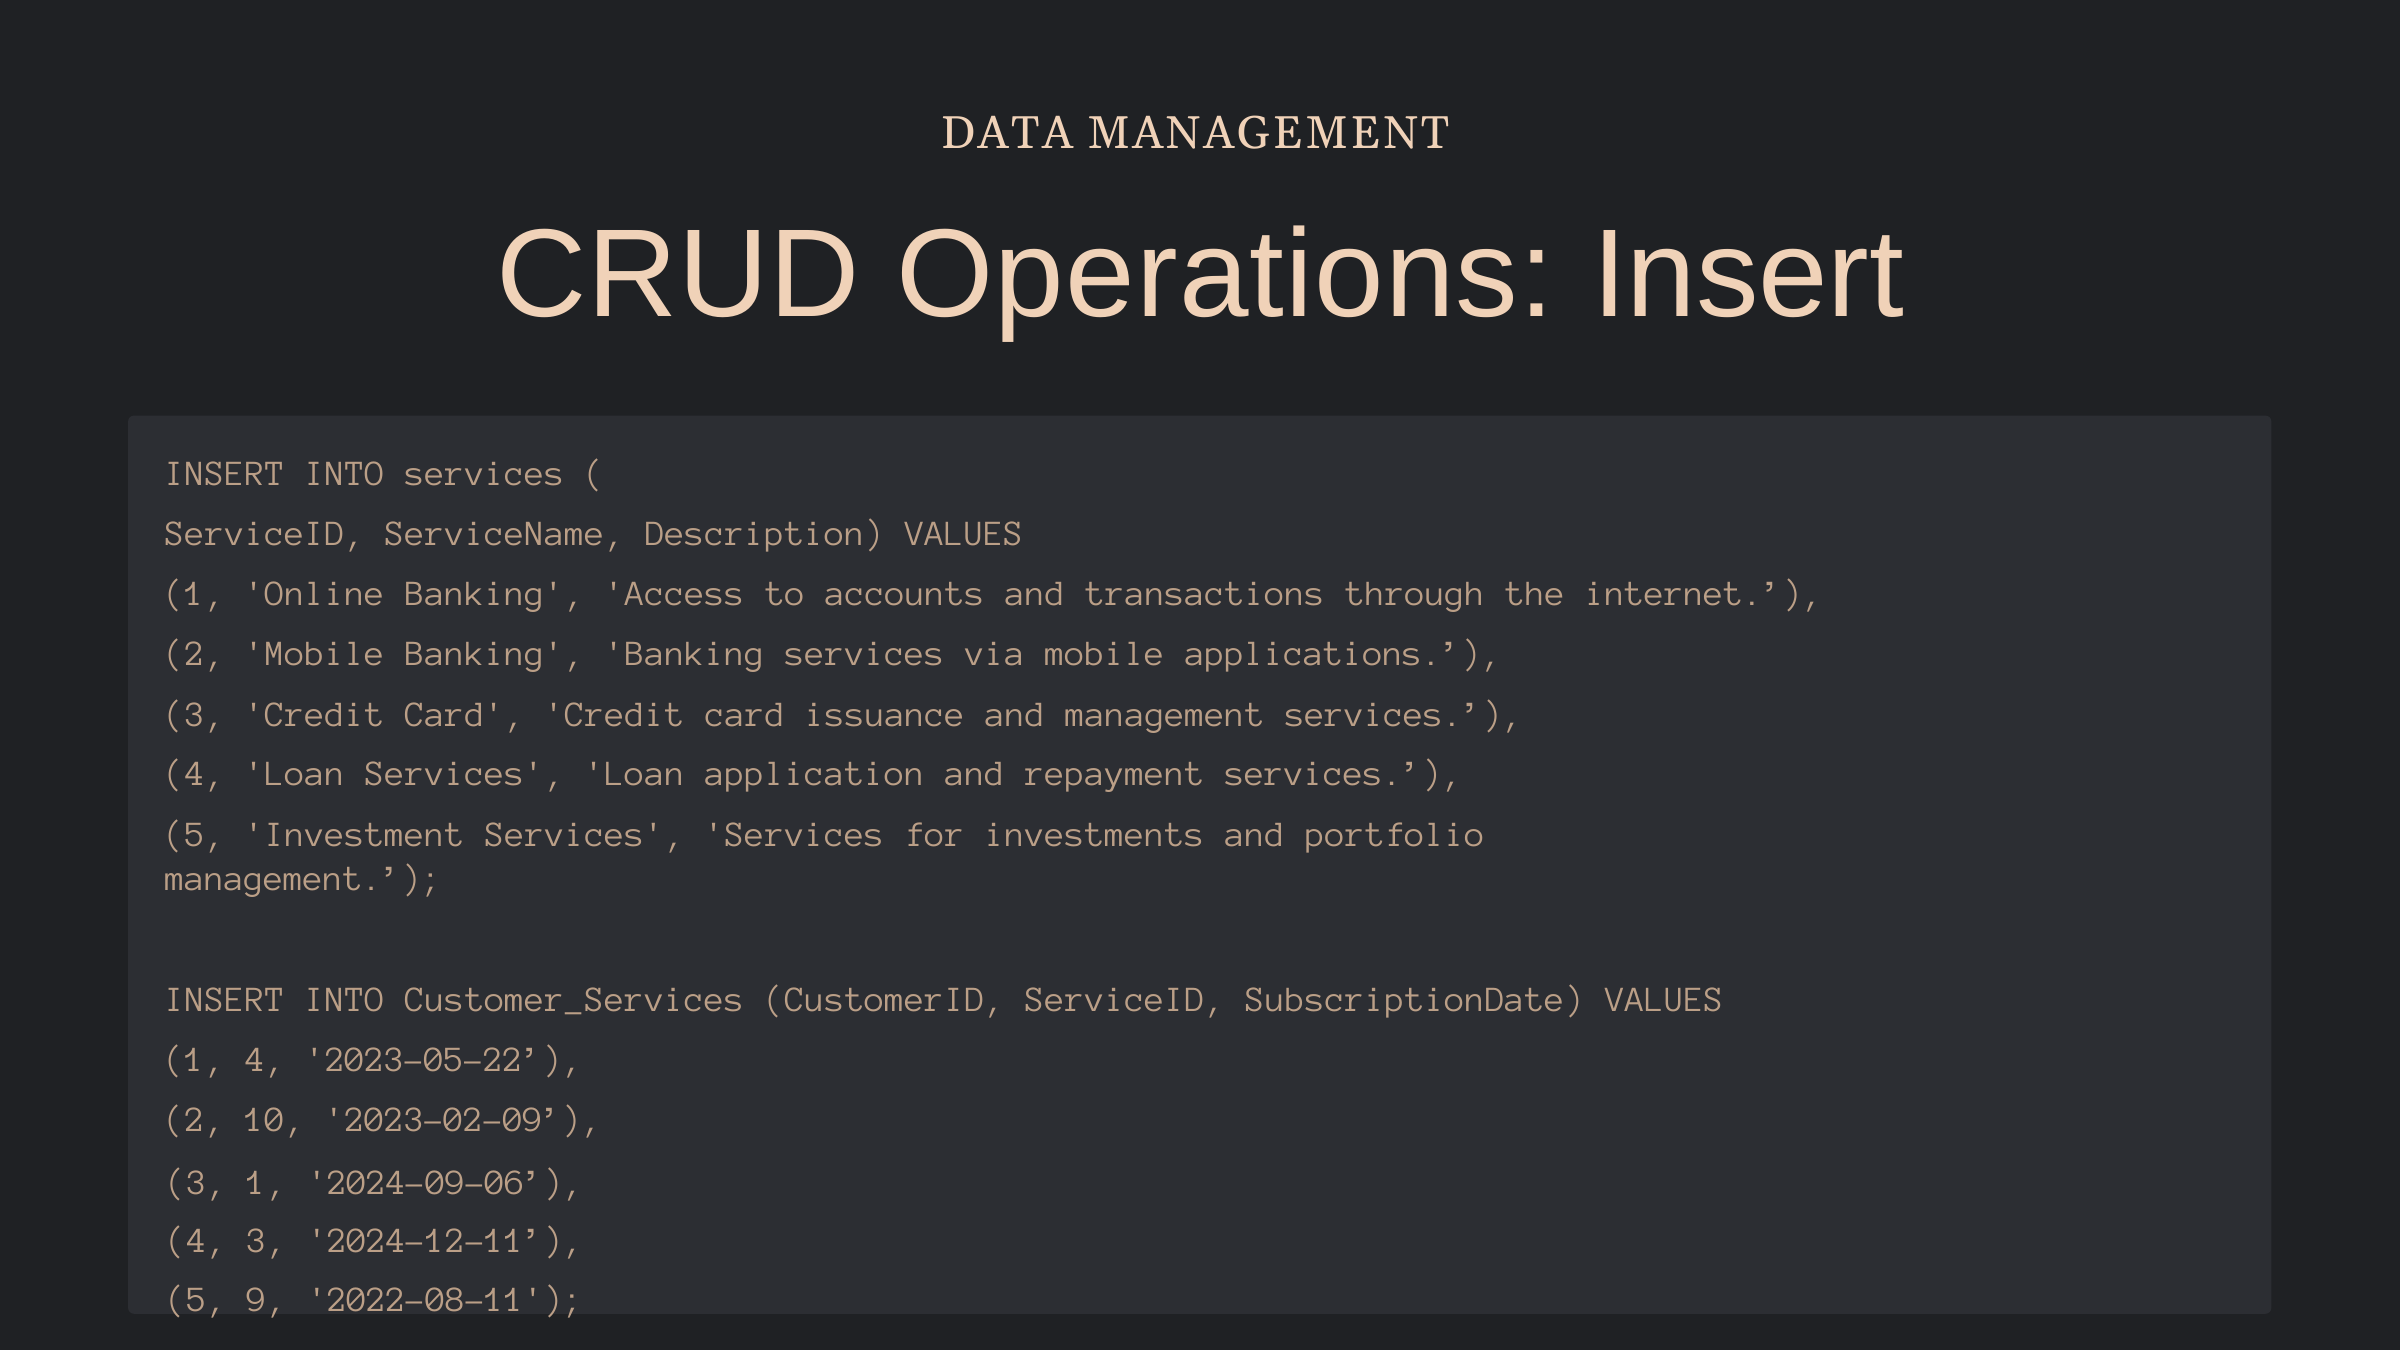

# DATA MANAGEMENT
CRUD Operations: Insert
INSERT INTO services (
ServiceID, ServiceName, Description) VALUES
(1, 'Online Banking', 'Access to accounts and transactions through the internet.’), (2, 'Mobile Banking', 'Banking services via mobile applications.’),
(3, 'Credit Card', 'Credit card issuance and management services.’), (4, 'Loan Services', 'Loan application and repayment services.’),
(5, 'Investment Services', 'Services for investments and portfolio management.’);

INSERT INTO Customer_Services (CustomerID, ServiceID, SubscriptionDate) VALUES (1, 4, '2023-05-22’),
(2, 10, '2023-02-09’),
(3, 1, '2024-09-06’),
(4, 3, '2024-12-11’),
(5, 9, '2022-08-11');